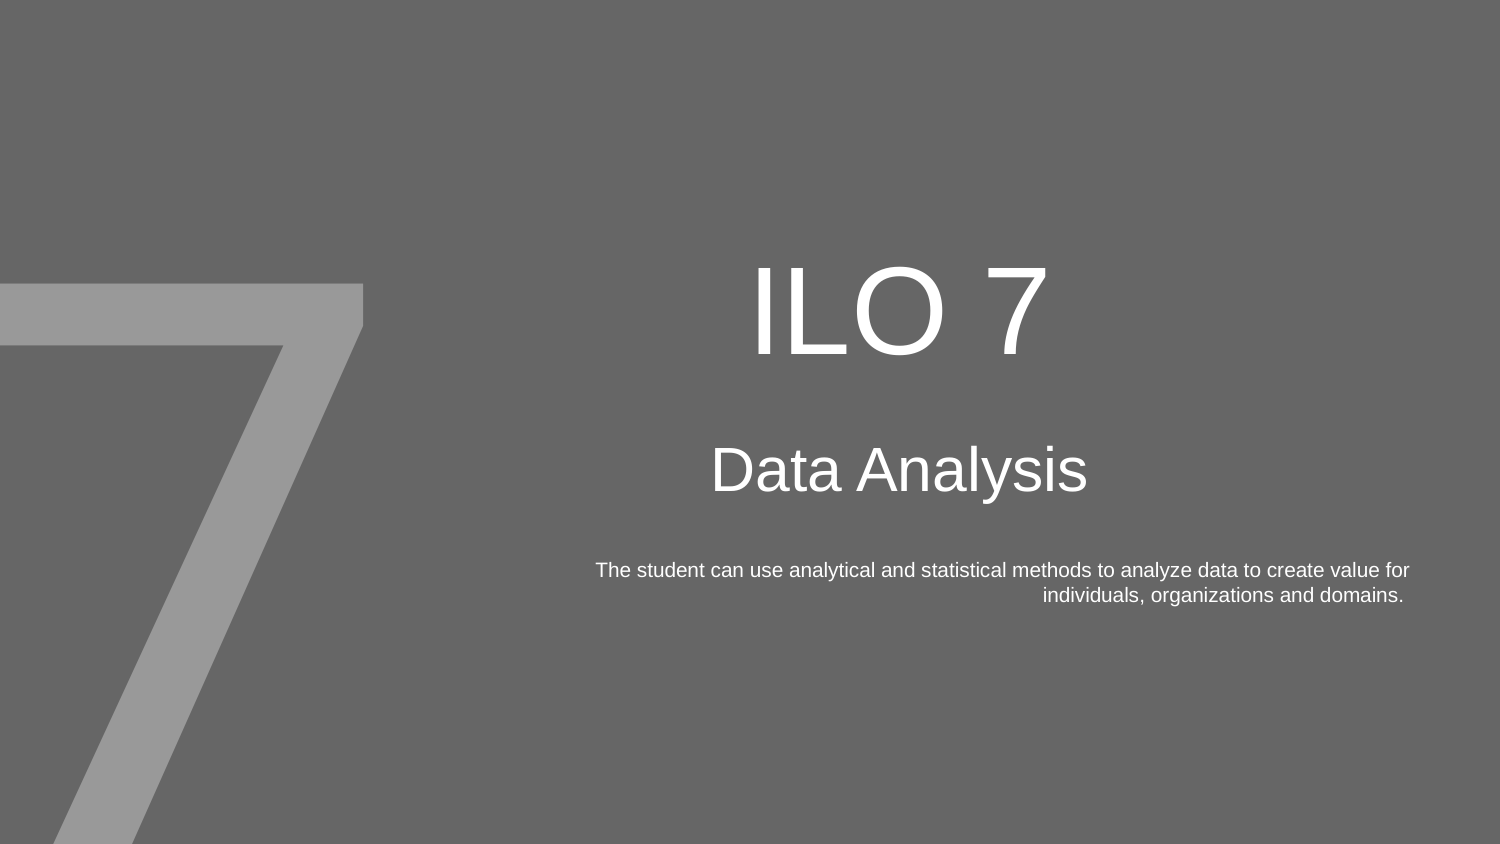

7
# ILO 7
Data Analysis
The student can use analytical and statistical methods to analyze data to create value for individuals, organizations and domains.